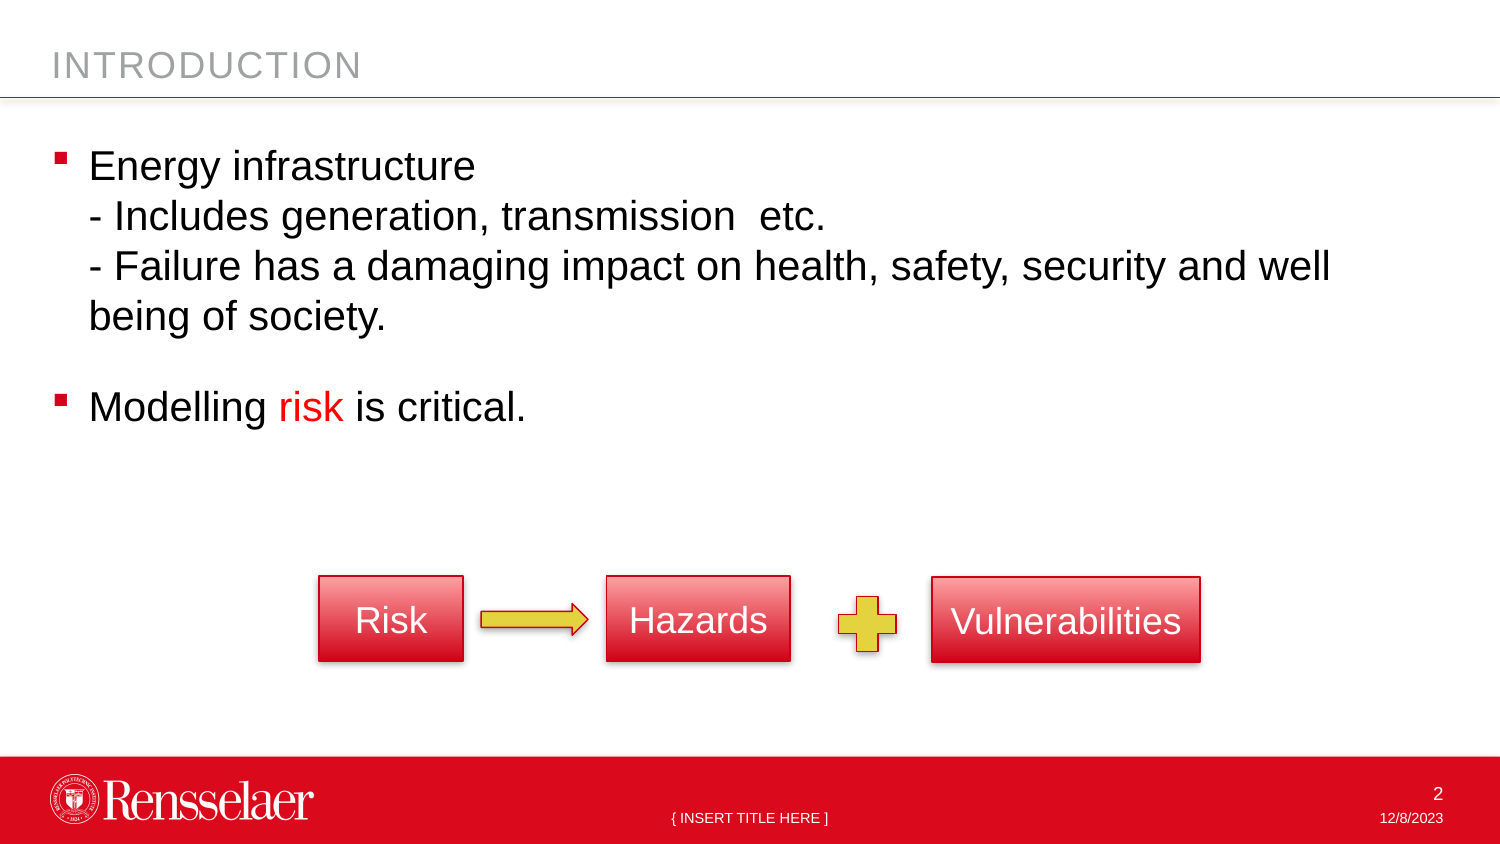

INTRODUCTION
Energy infrastructure
- Includes generation, transmission  etc.
- Failure has a damaging impact on health, safety, security and well being of society.
Modelling risk is critical.
Risk
Hazards
Vulnerabilities